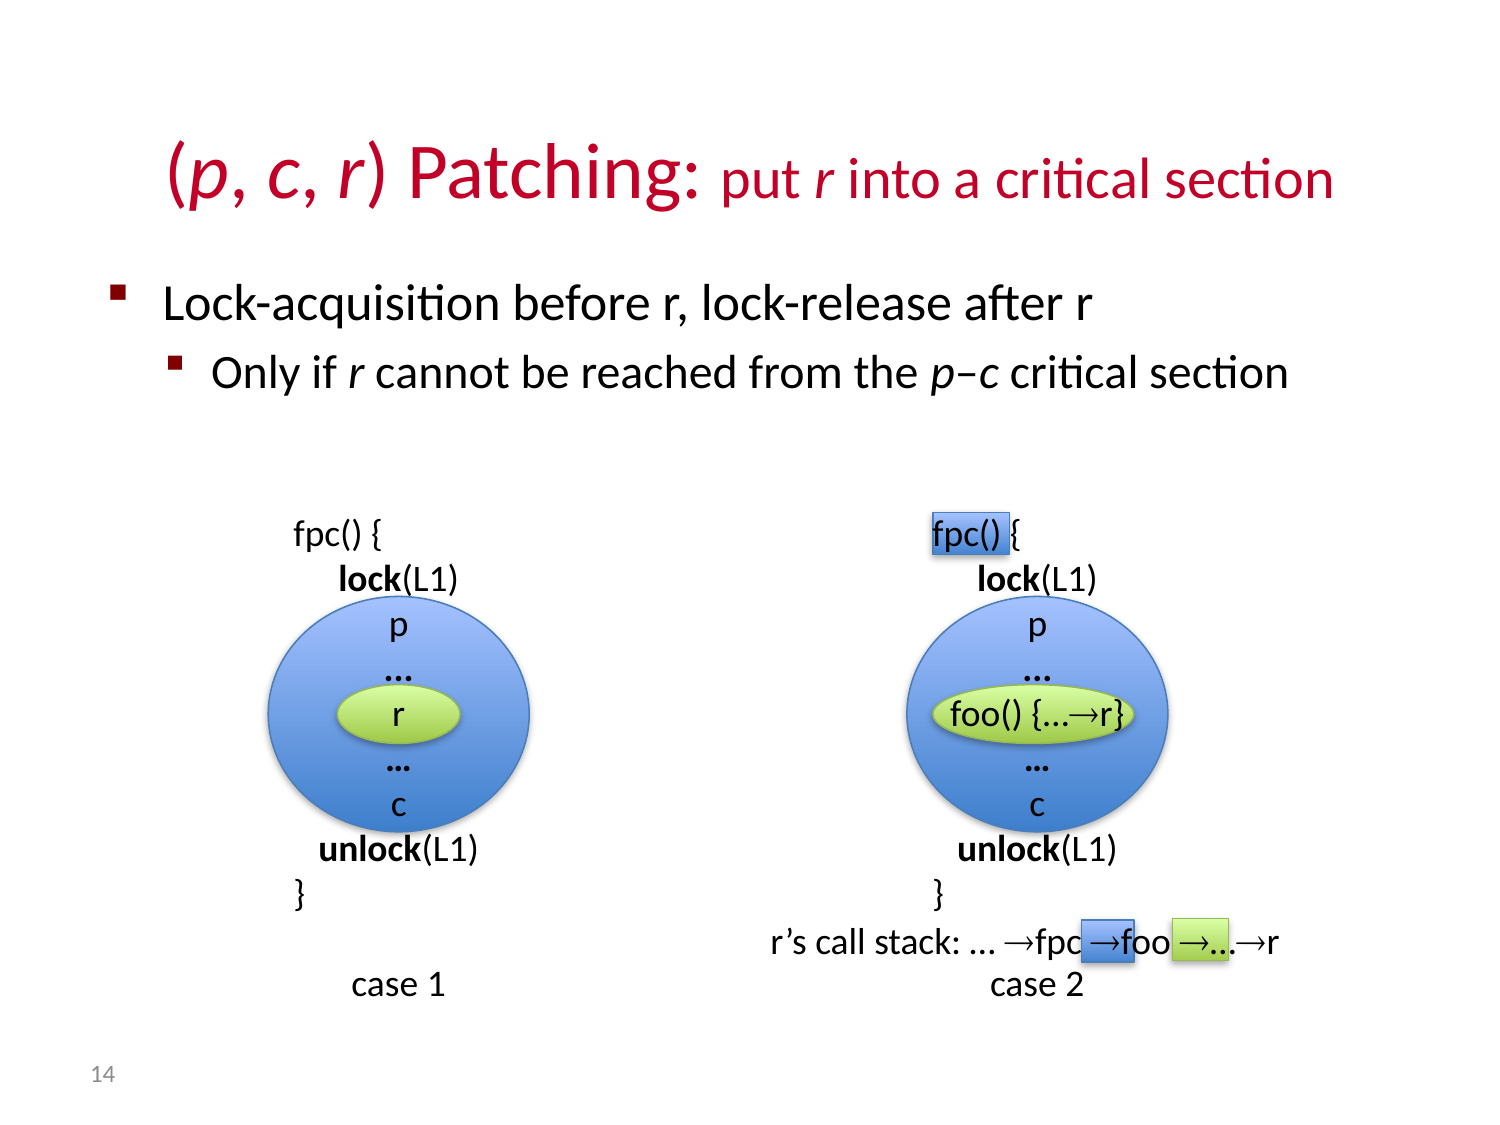

(p, c, r) Patching: put r into a critical section
Lock-acquisition before r, lock-release after r
Only if r cannot be reached from the p–c critical section
fpc() {
lock(L1)
p
...
r
…
c
unlock(L1)
}

case 1
fpc() {
lock(L1)
p
...
foo() {…→r}
…
c
unlock(L1)
}

case 2

r’s call stack: … →fpc →foo →…→r

14